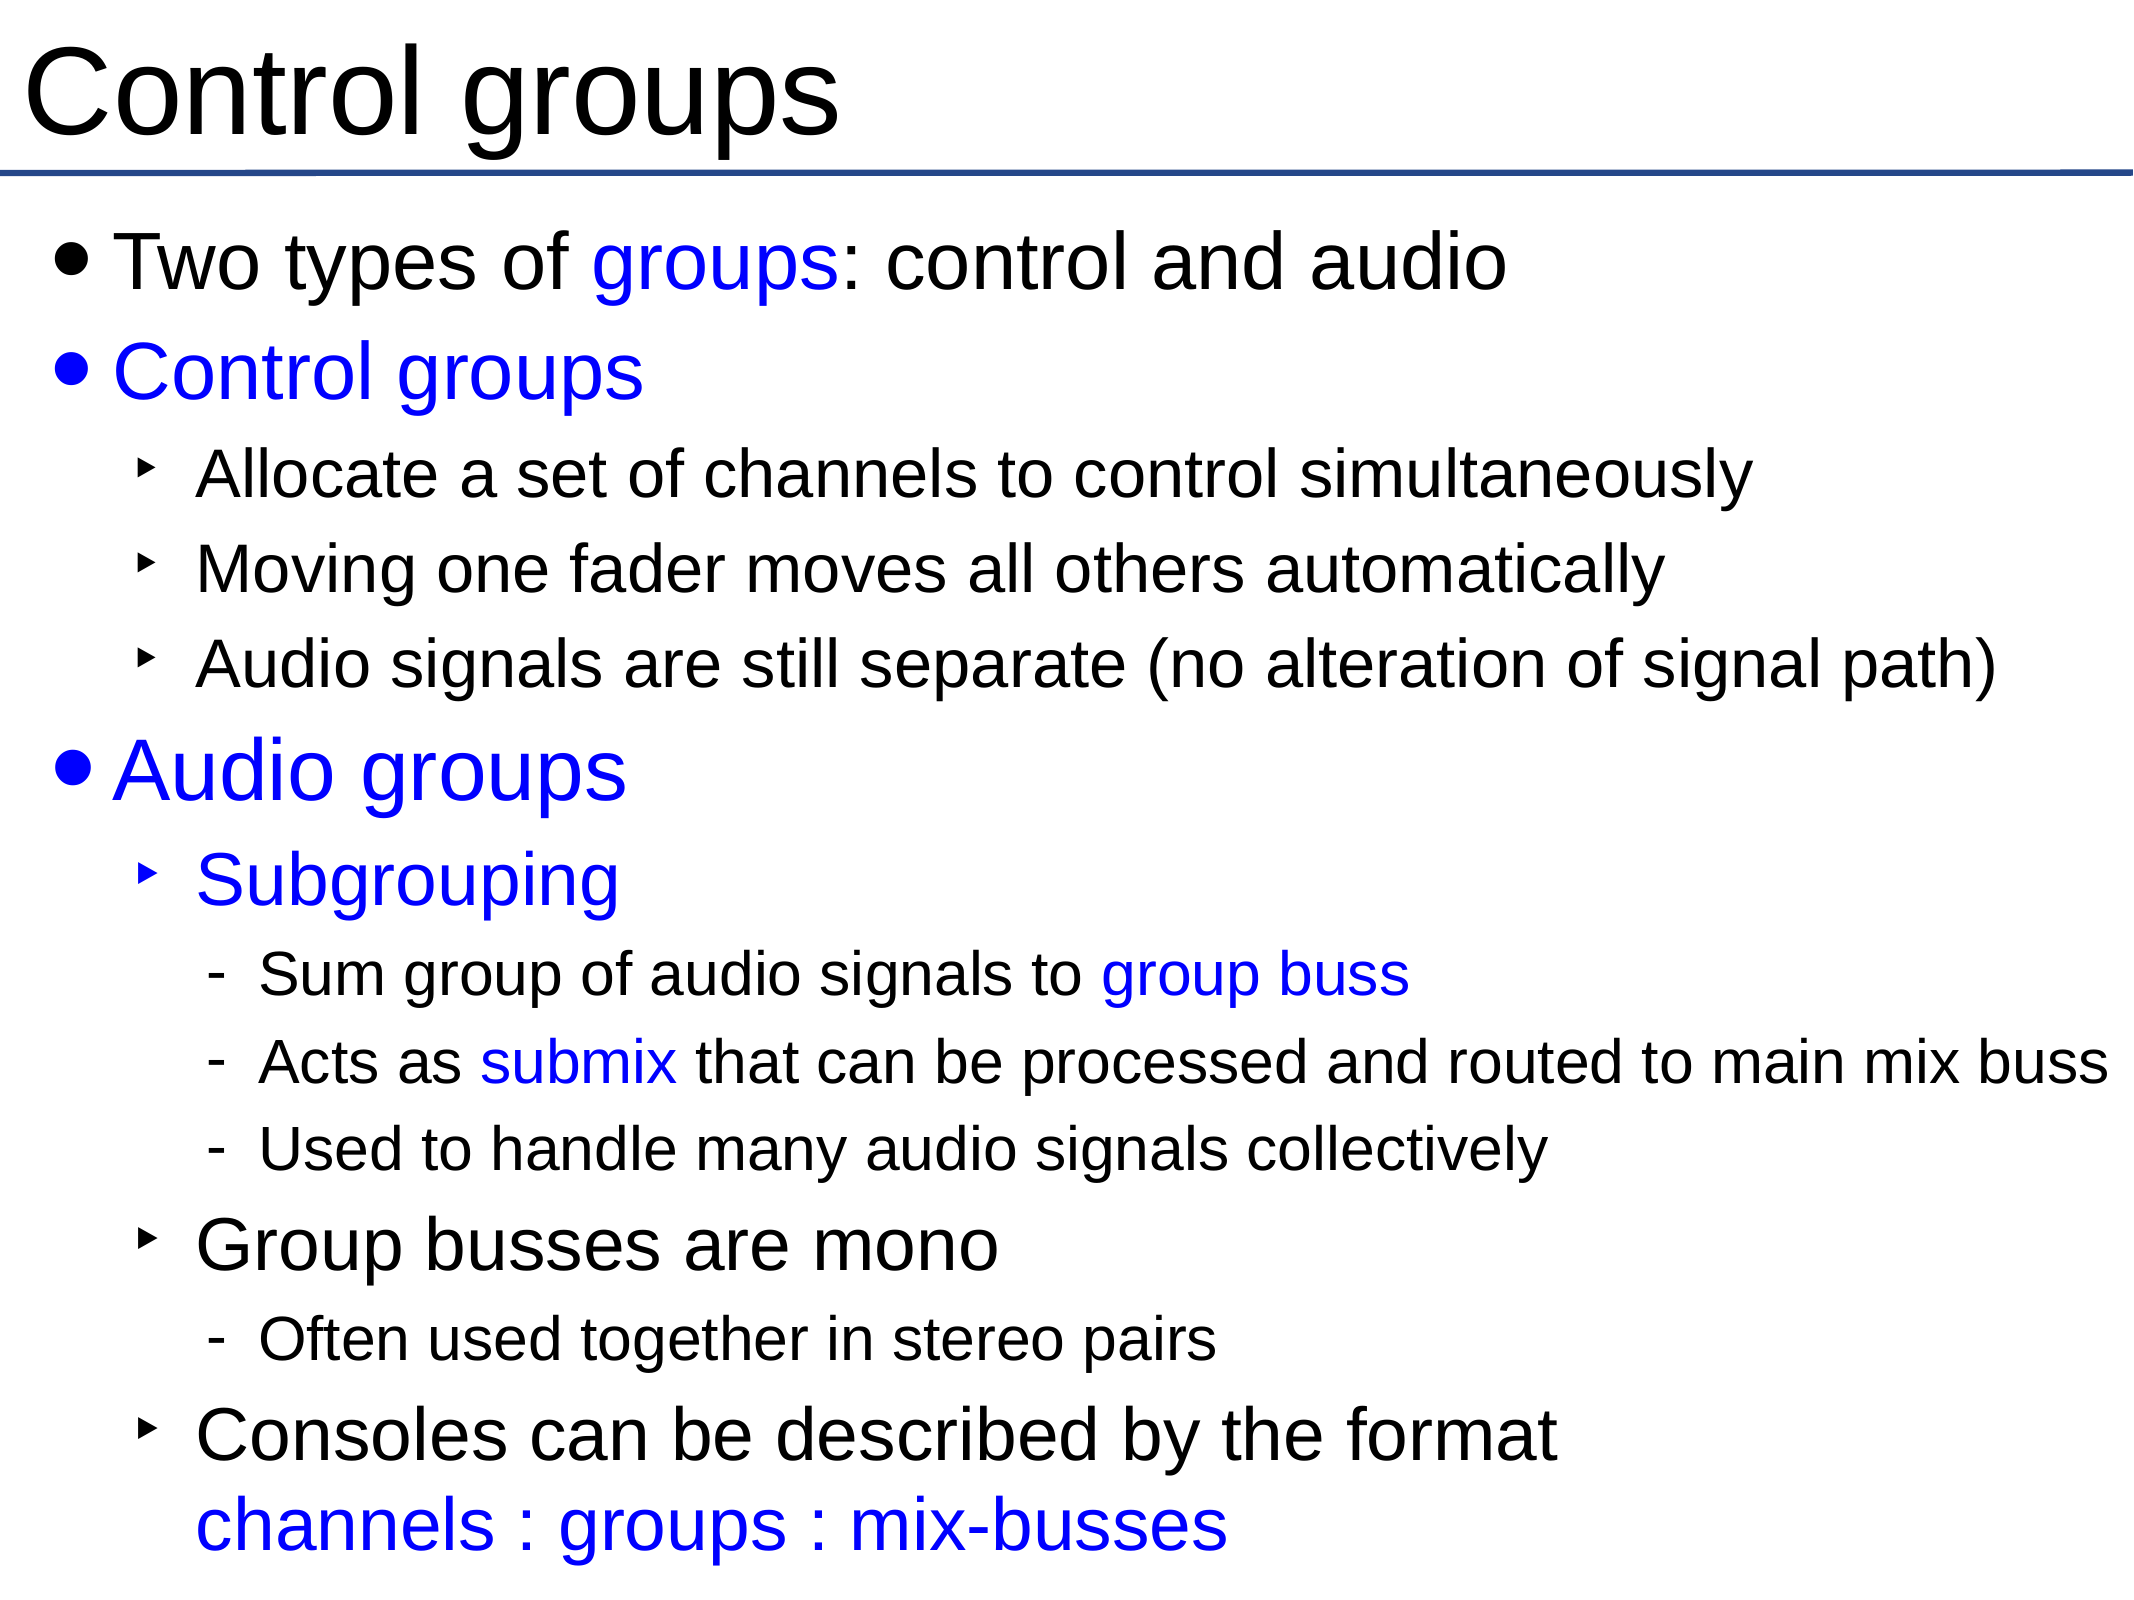

# Control groups
Two types of groups: control and audio
Control groups
Allocate a set of channels to control simultaneously
Moving one fader moves all others automatically
Audio signals are still separate (no alteration of signal path)
Audio groups
Subgrouping
Sum group of audio signals to group buss
Acts as submix that can be processed and routed to main mix buss
Used to handle many audio signals collectively
Group busses are mono
Often used together in stereo pairs
Consoles can be described by the format
channels : groups : mix-busses